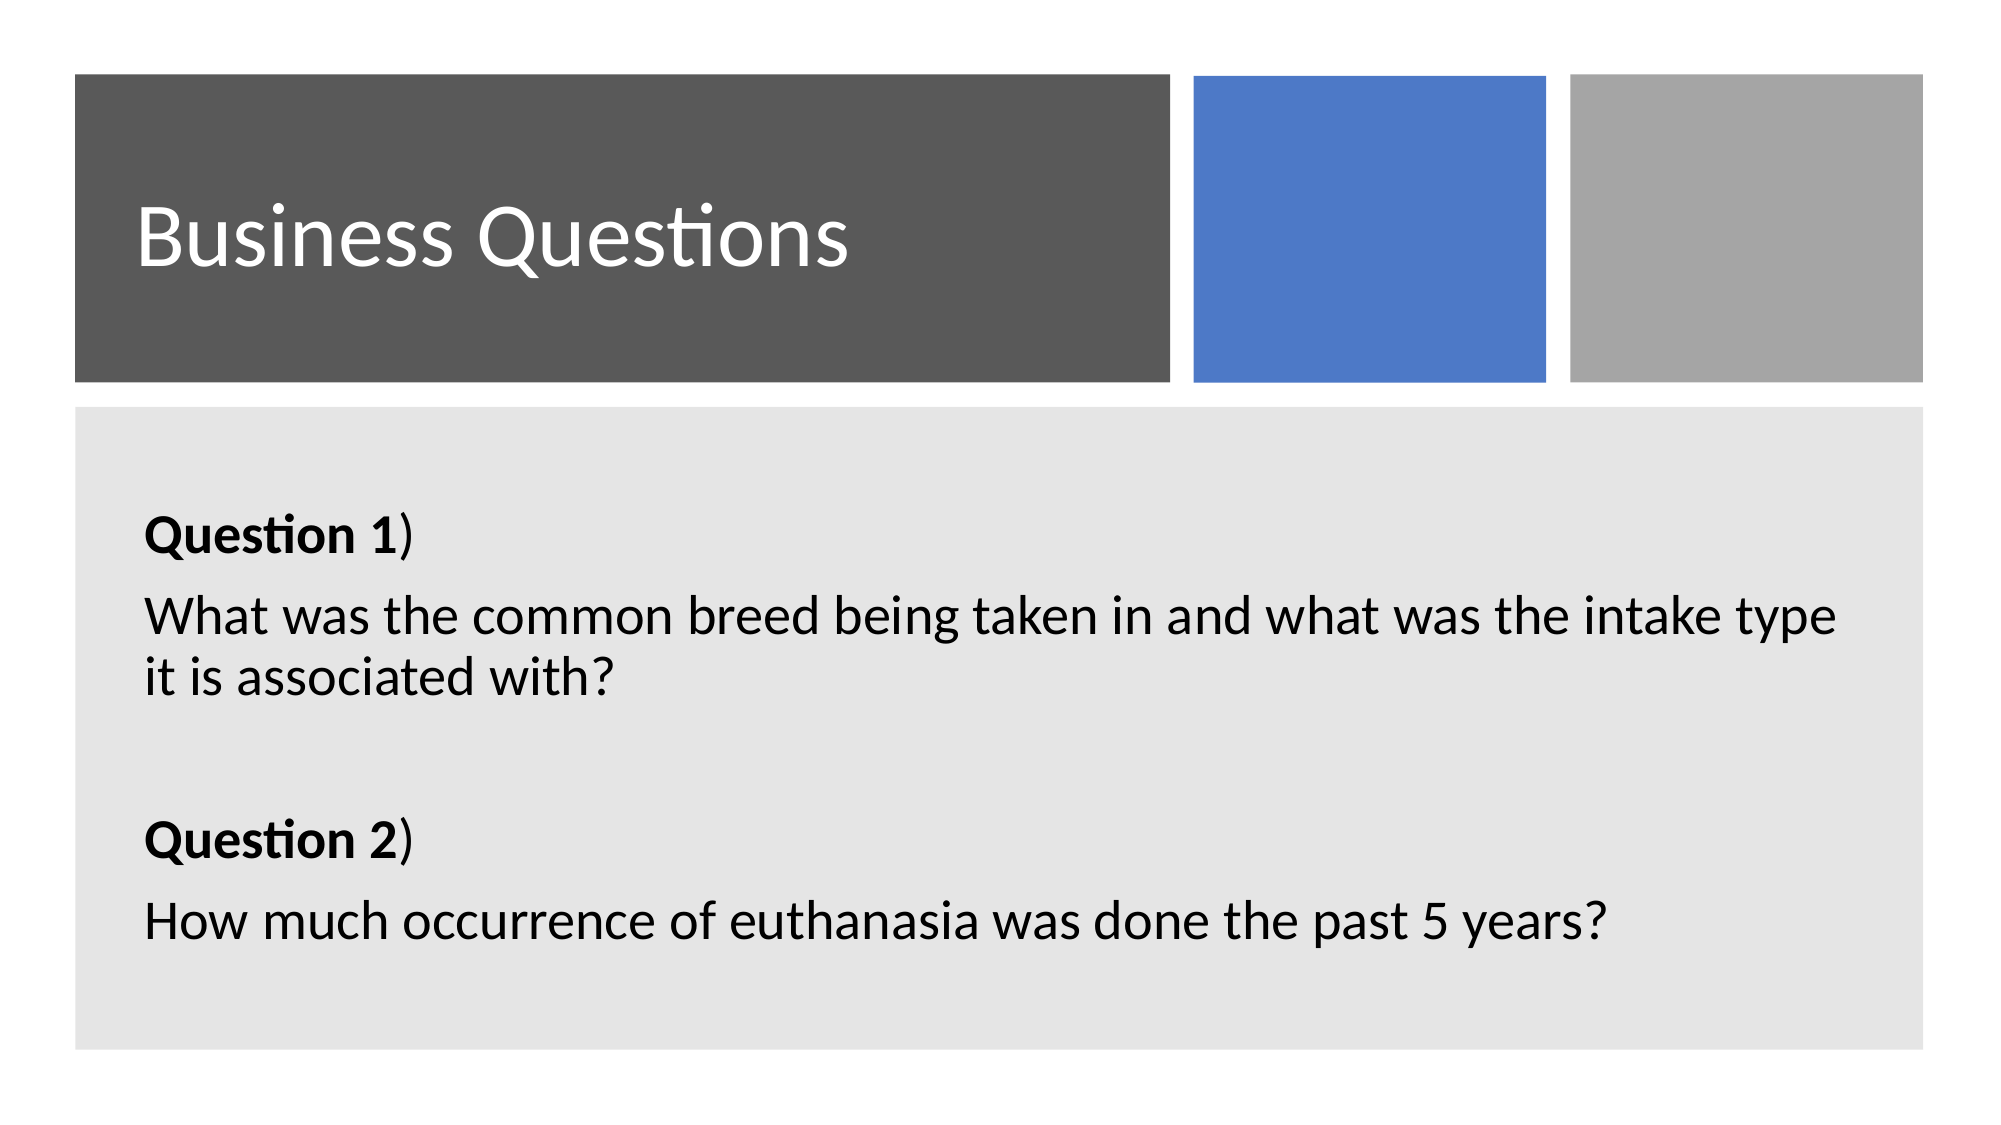

# Business Questions

Question 1)
What was the common breed being taken in and what was the intake type it is associated with?

Question 2)
How much occurrence of euthanasia was done the past 5 years?